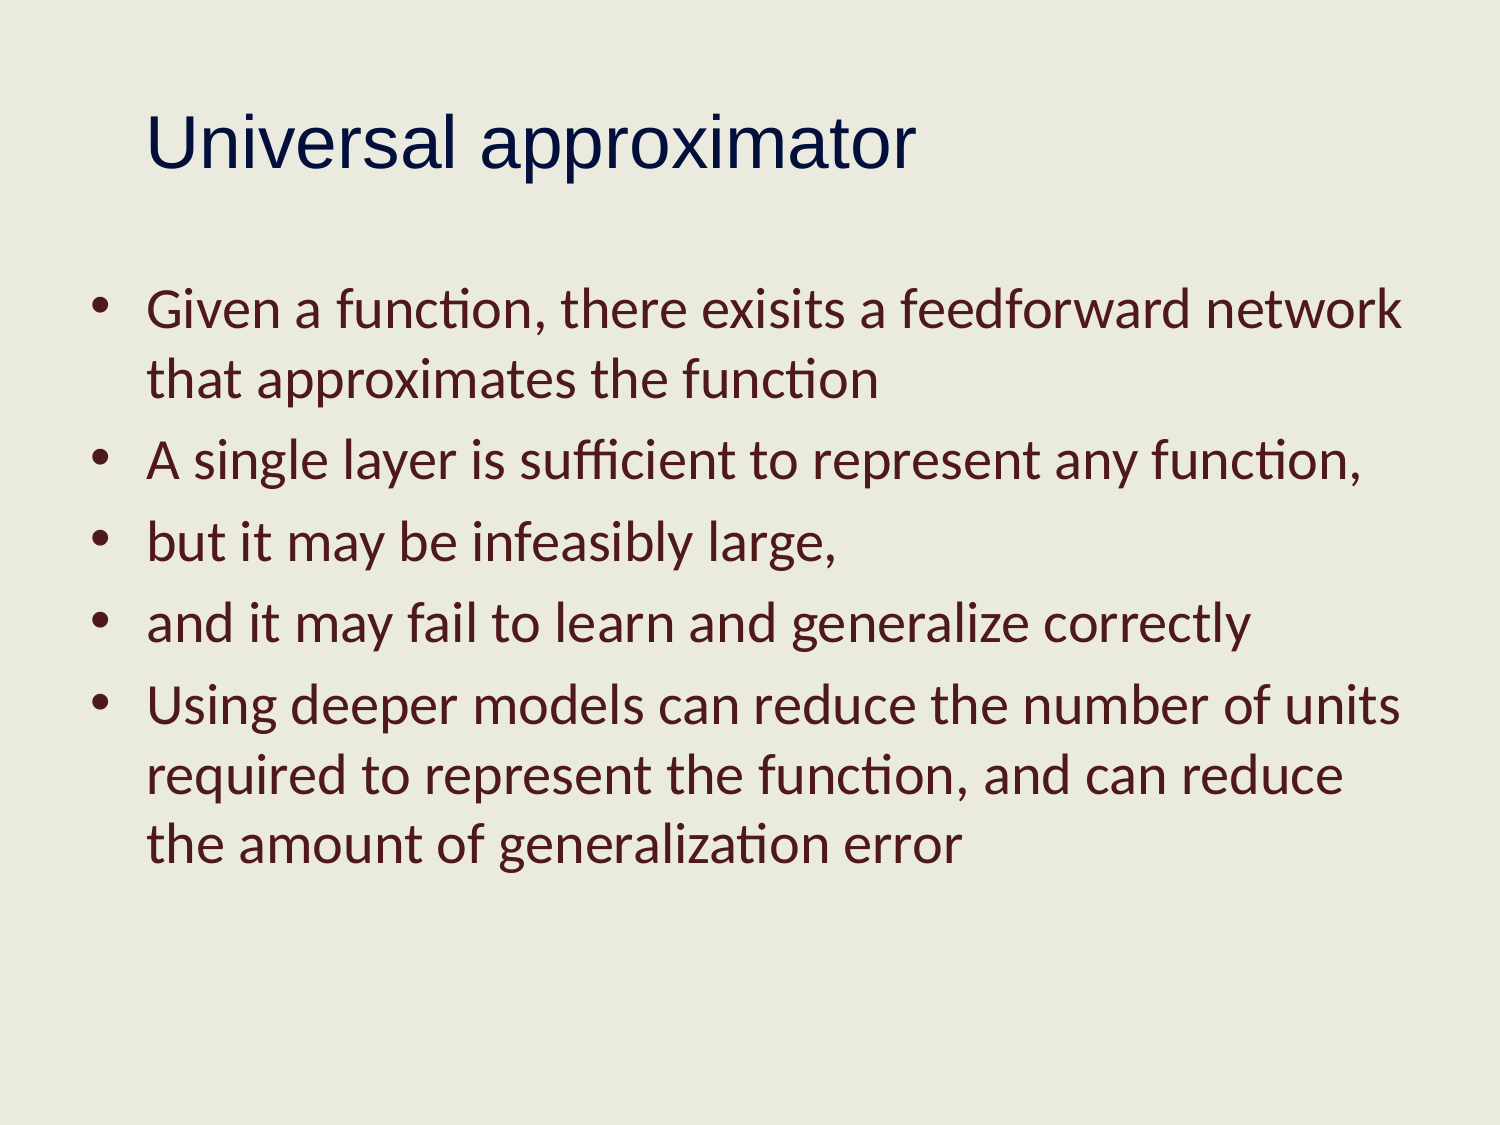

# Universal approximator
Given a function, there exisits a feedforward network that approximates the function
A single layer is sufficient to represent any function,
but it may be infeasibly large,
and it may fail to learn and generalize correctly
Using deeper models can reduce the number of units required to represent the function, and can reduce the amount of generalization error